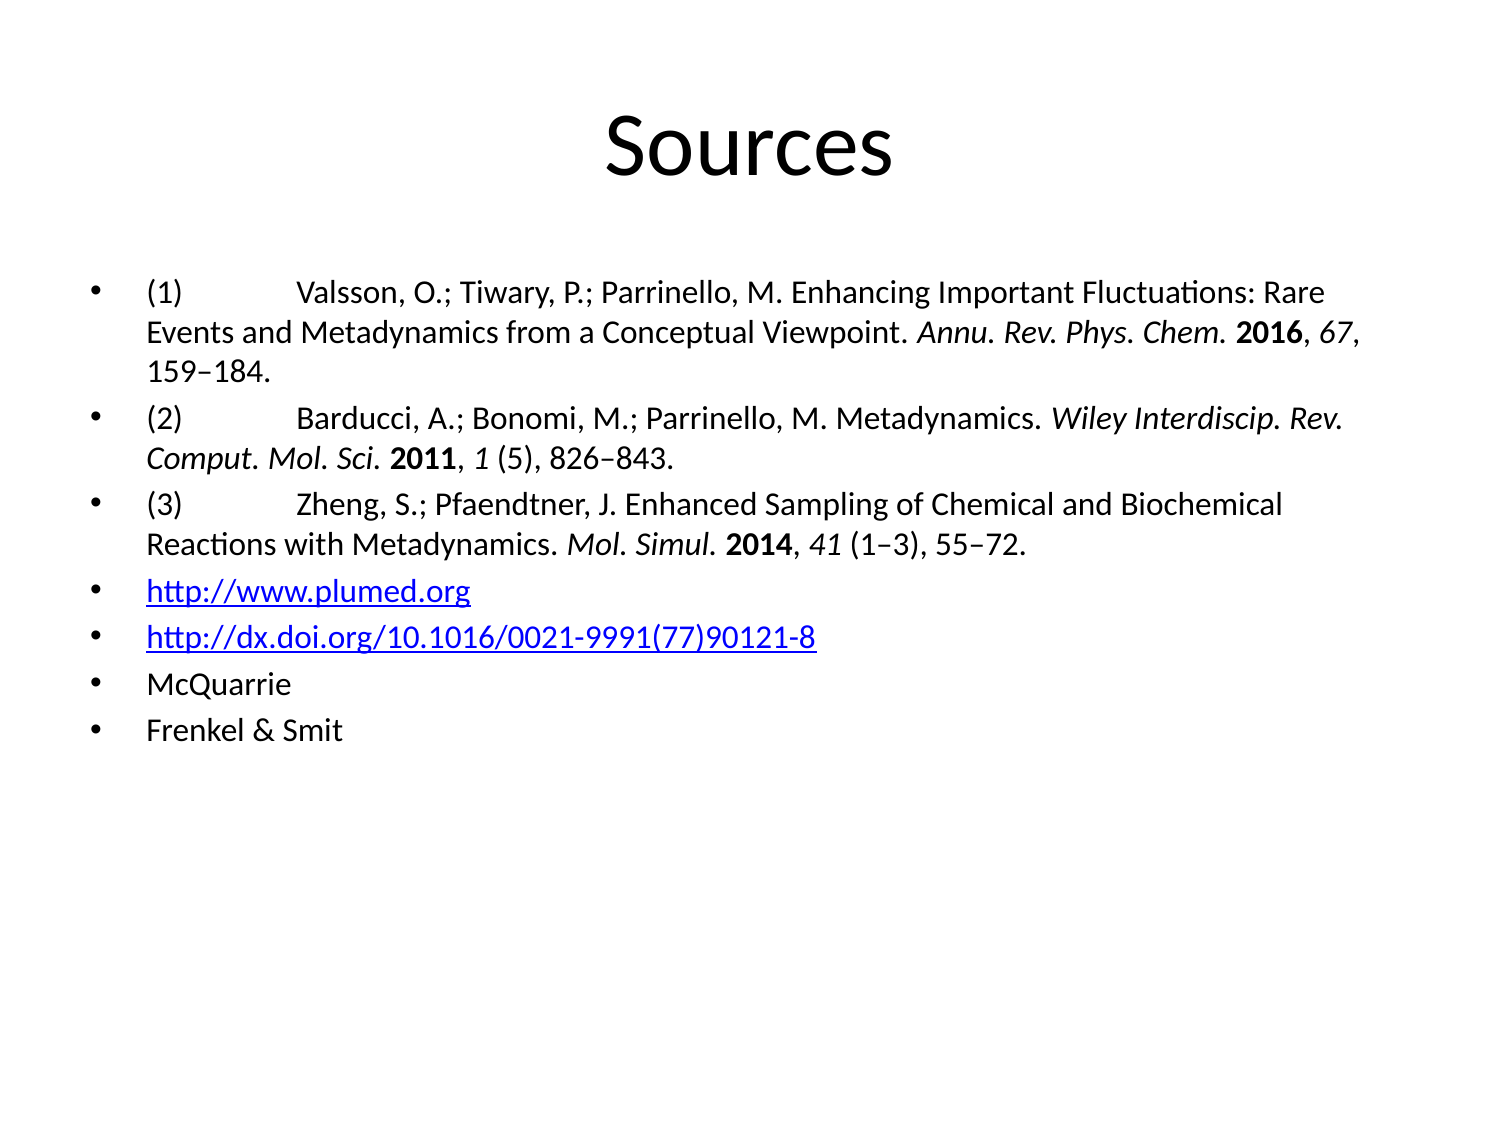

# Sources
(1) 	Valsson, O.; Tiwary, P.; Parrinello, M. Enhancing Important Fluctuations: Rare Events and Metadynamics from a Conceptual Viewpoint. Annu. Rev. Phys. Chem. 2016, 67, 159–184.
(2) 	Barducci, A.; Bonomi, M.; Parrinello, M. Metadynamics. Wiley Interdiscip. Rev. Comput. Mol. Sci. 2011, 1 (5), 826–843.
(3) 	Zheng, S.; Pfaendtner, J. Enhanced Sampling of Chemical and Biochemical Reactions with Metadynamics. Mol. Simul. 2014, 41 (1–3), 55–72.
http://www.plumed.org
http://dx.doi.org/10.1016/0021-9991(77)90121-8
McQuarrie
Frenkel & Smit